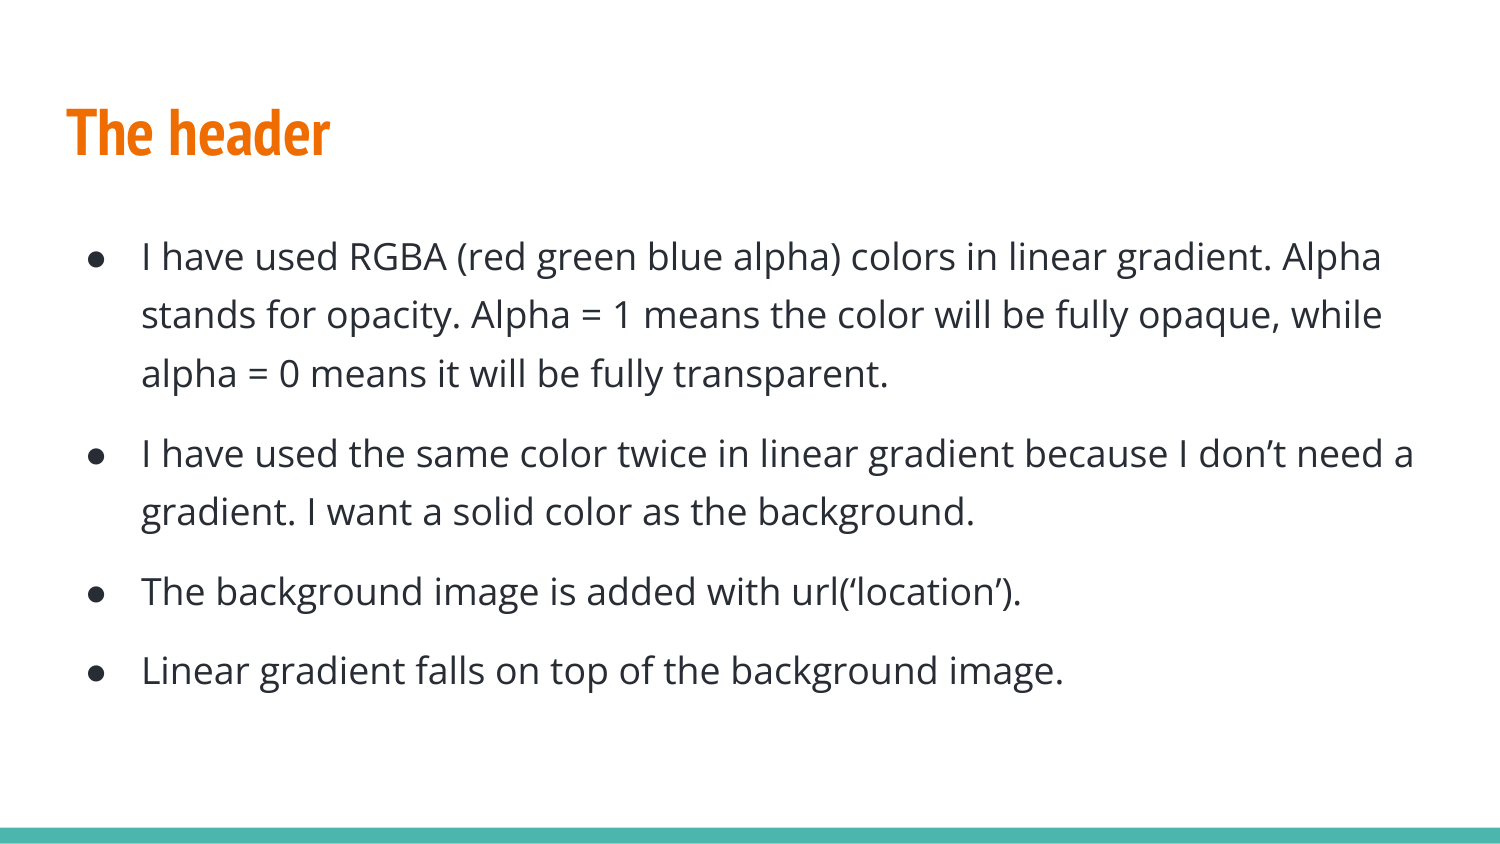

# The header
I have used RGBA (red green blue alpha) colors in linear gradient. Alpha stands for opacity. Alpha = 1 means the color will be fully opaque, while alpha = 0 means it will be fully transparent.
I have used the same color twice in linear gradient because I don’t need a gradient. I want a solid color as the background.
The background image is added with url(‘location’).
Linear gradient falls on top of the background image.